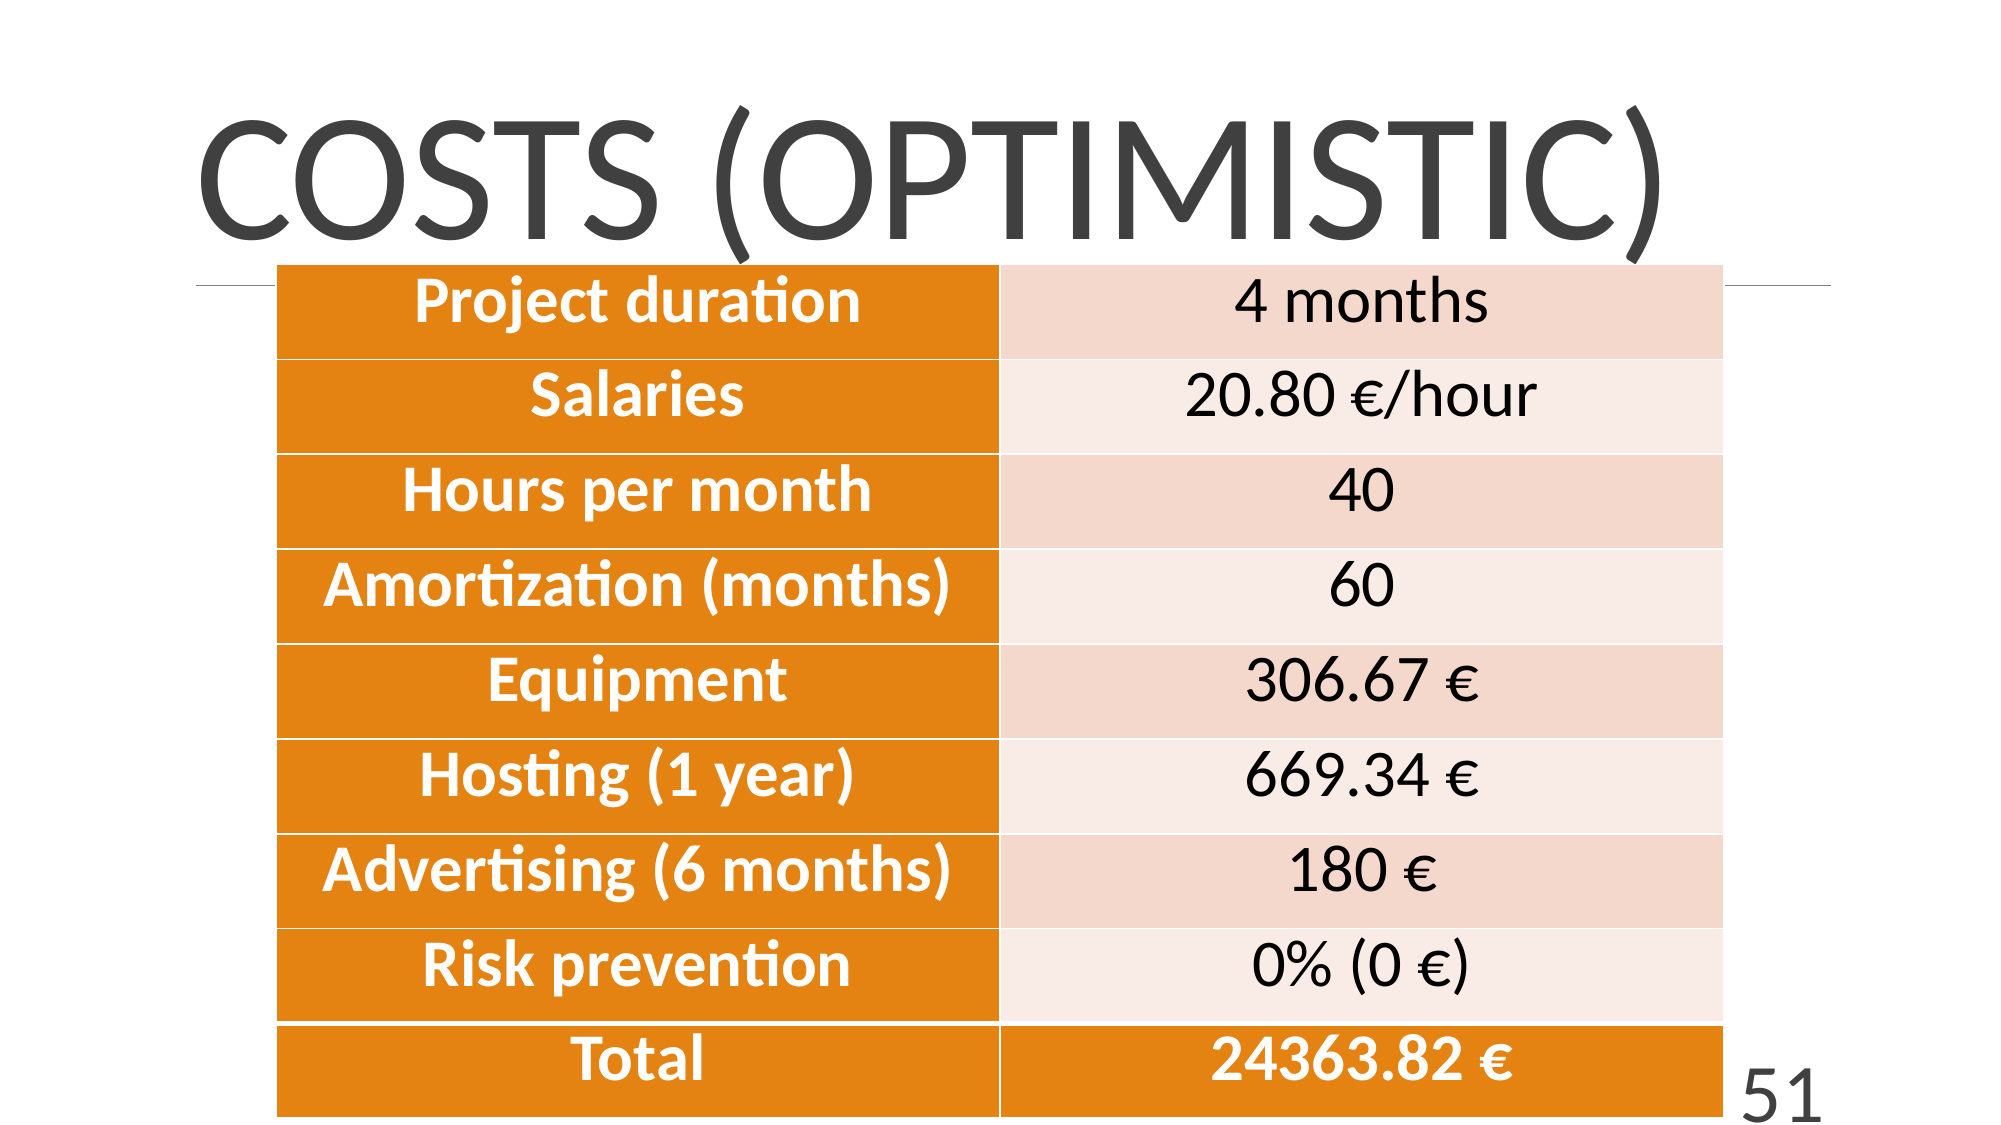

# COSTS (OPTIMISTIC)
| Project duration | 4 months |
| --- | --- |
| Salaries | 20.80 €/hour |
| Hours per month | 40 |
| Amortization (months) | 60 |
| Equipment | 306.67 € |
| Hosting (1 year) | 669.34 € |
| Advertising (6 months) | 180 € |
| Risk prevention | 0% (0 €) |
| Total | 24363.82 € |
51